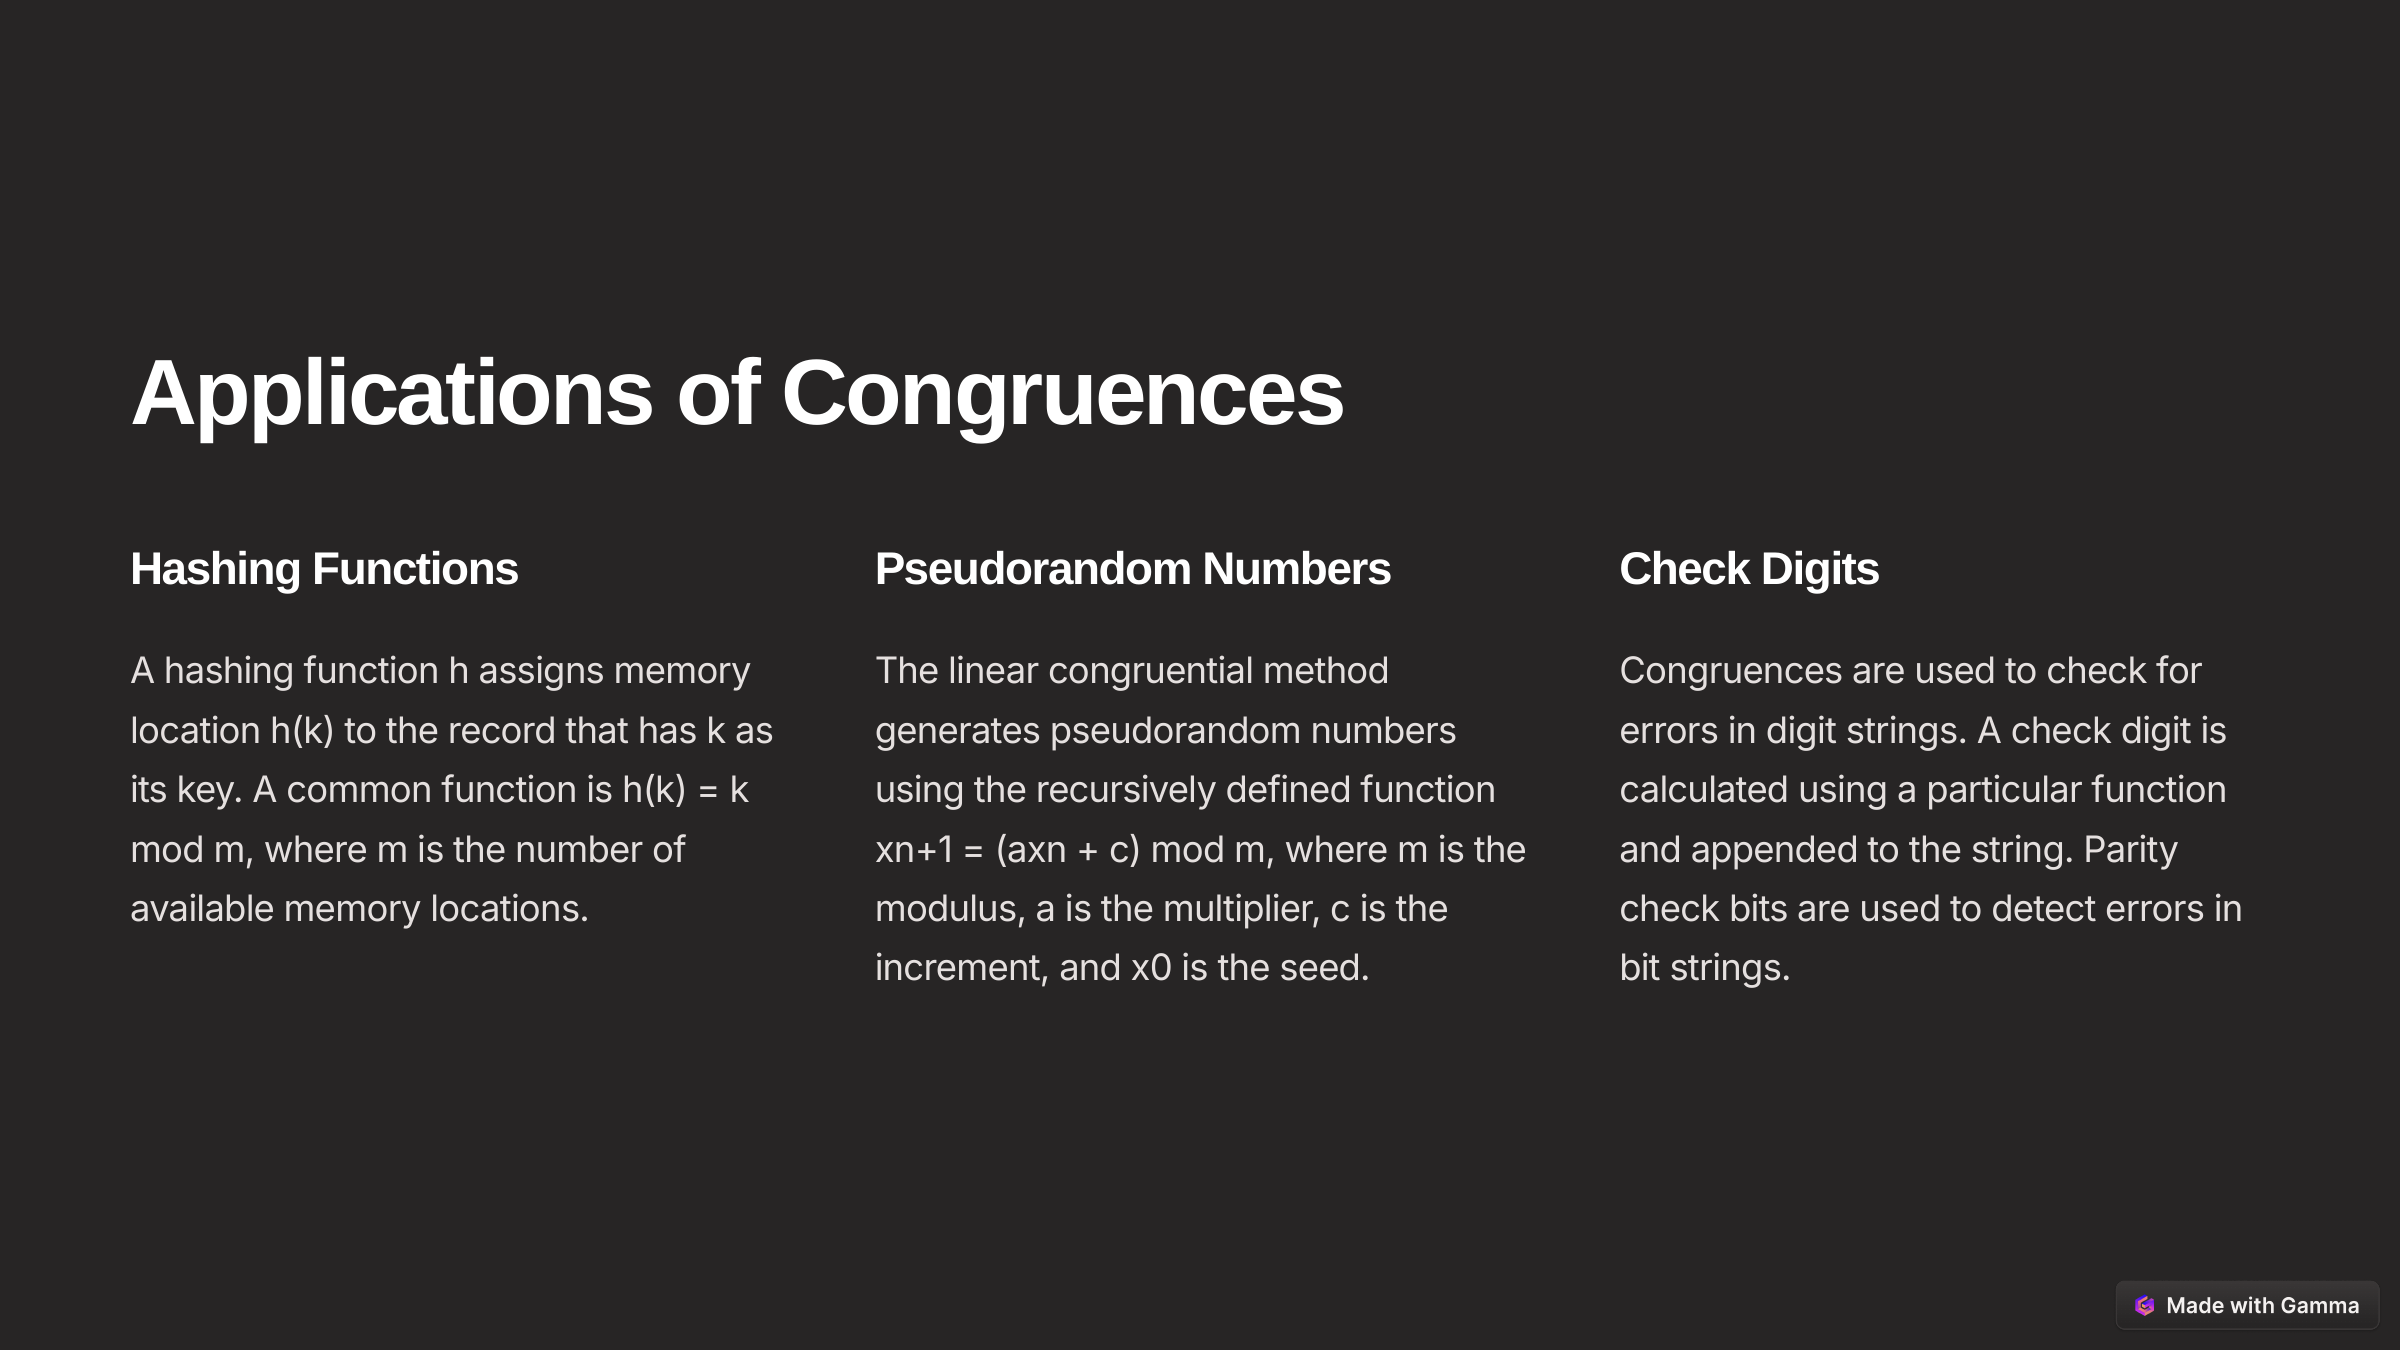

Applications of Congruences
Hashing Functions
Pseudorandom Numbers
Check Digits
A hashing function h assigns memory location h(k) to the record that has k as its key. A common function is h(k) = k mod m, where m is the number of available memory locations.
The linear congruential method generates pseudorandom numbers using the recursively defined function xn+1 = (axn + c) mod m, where m is the modulus, a is the multiplier, c is the increment, and x0 is the seed.
Congruences are used to check for errors in digit strings. A check digit is calculated using a particular function and appended to the string. Parity check bits are used to detect errors in bit strings.